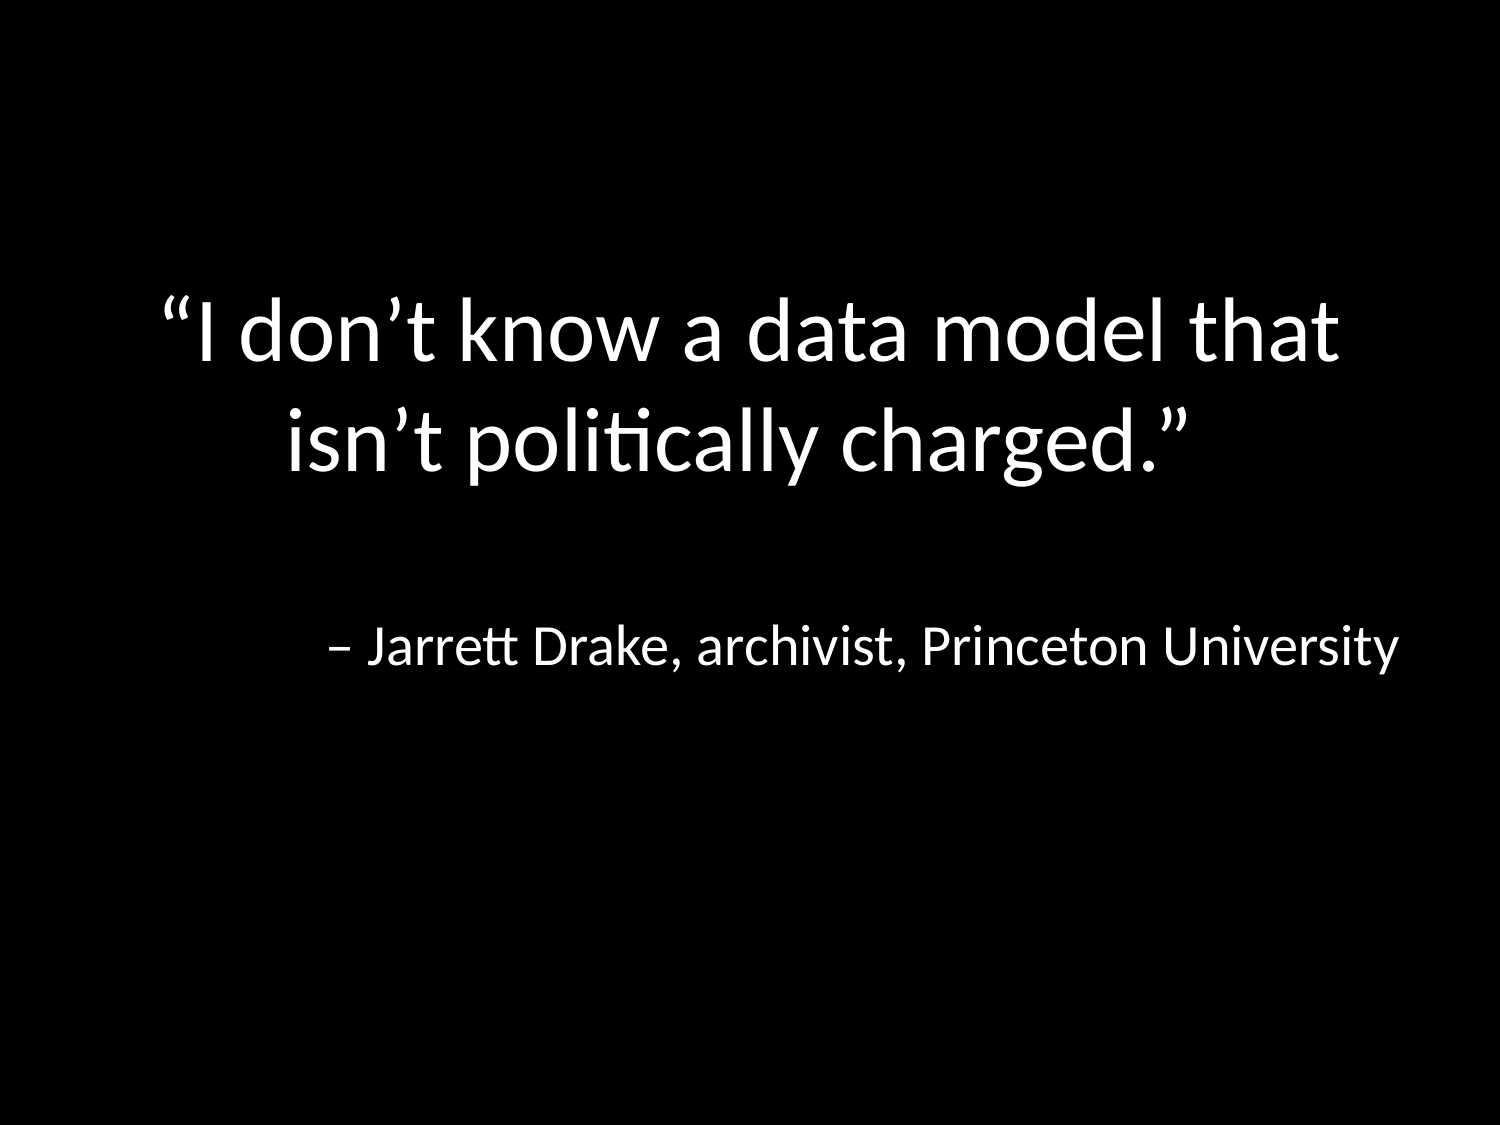

“I don’t know a data model that isn’t politically charged.”

                 – Jarrett Drake, archivist, Princeton University